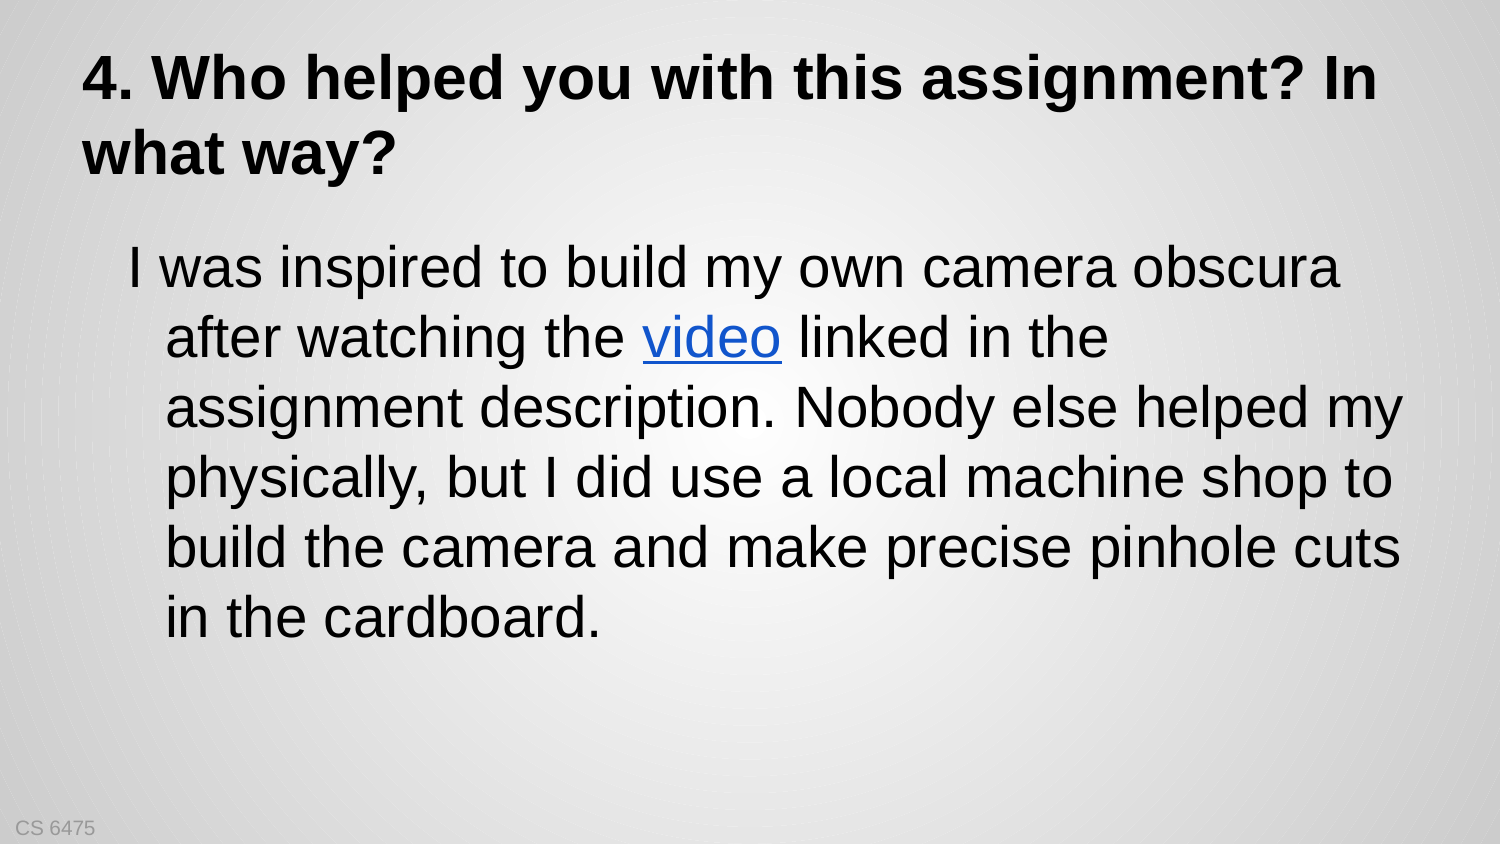

# 4. Who helped you with this assignment? In what way?
I was inspired to build my own camera obscura after watching the video linked in the assignment description. Nobody else helped my physically, but I did use a local machine shop to build the camera and make precise pinhole cuts in the cardboard.
CS 6475